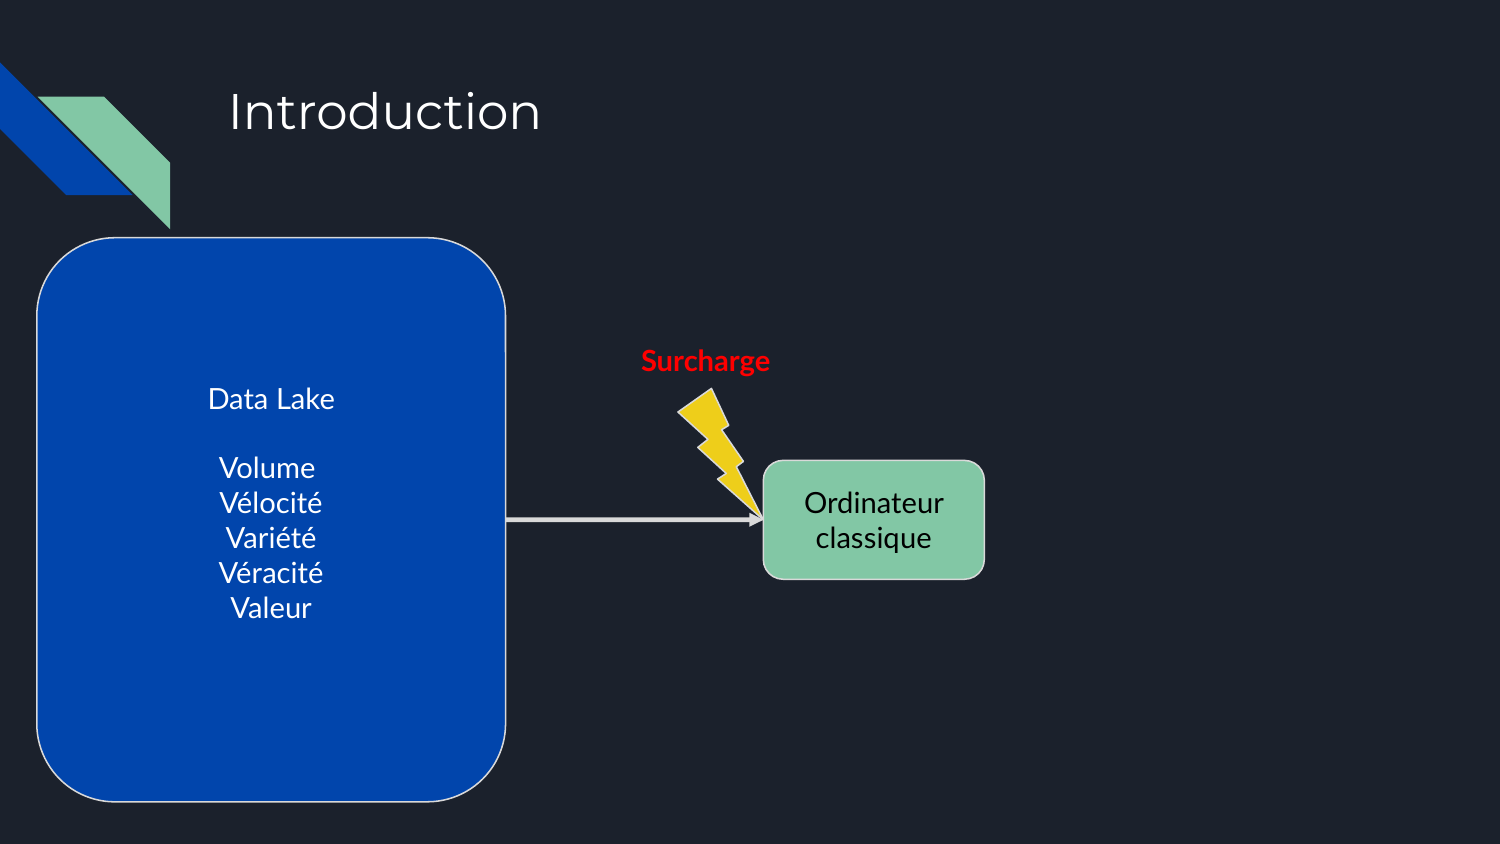

# Introduction
Data Lake

Volume
Vélocité
Variété
Véracité
Valeur

Surcharge

Ordinateur classique